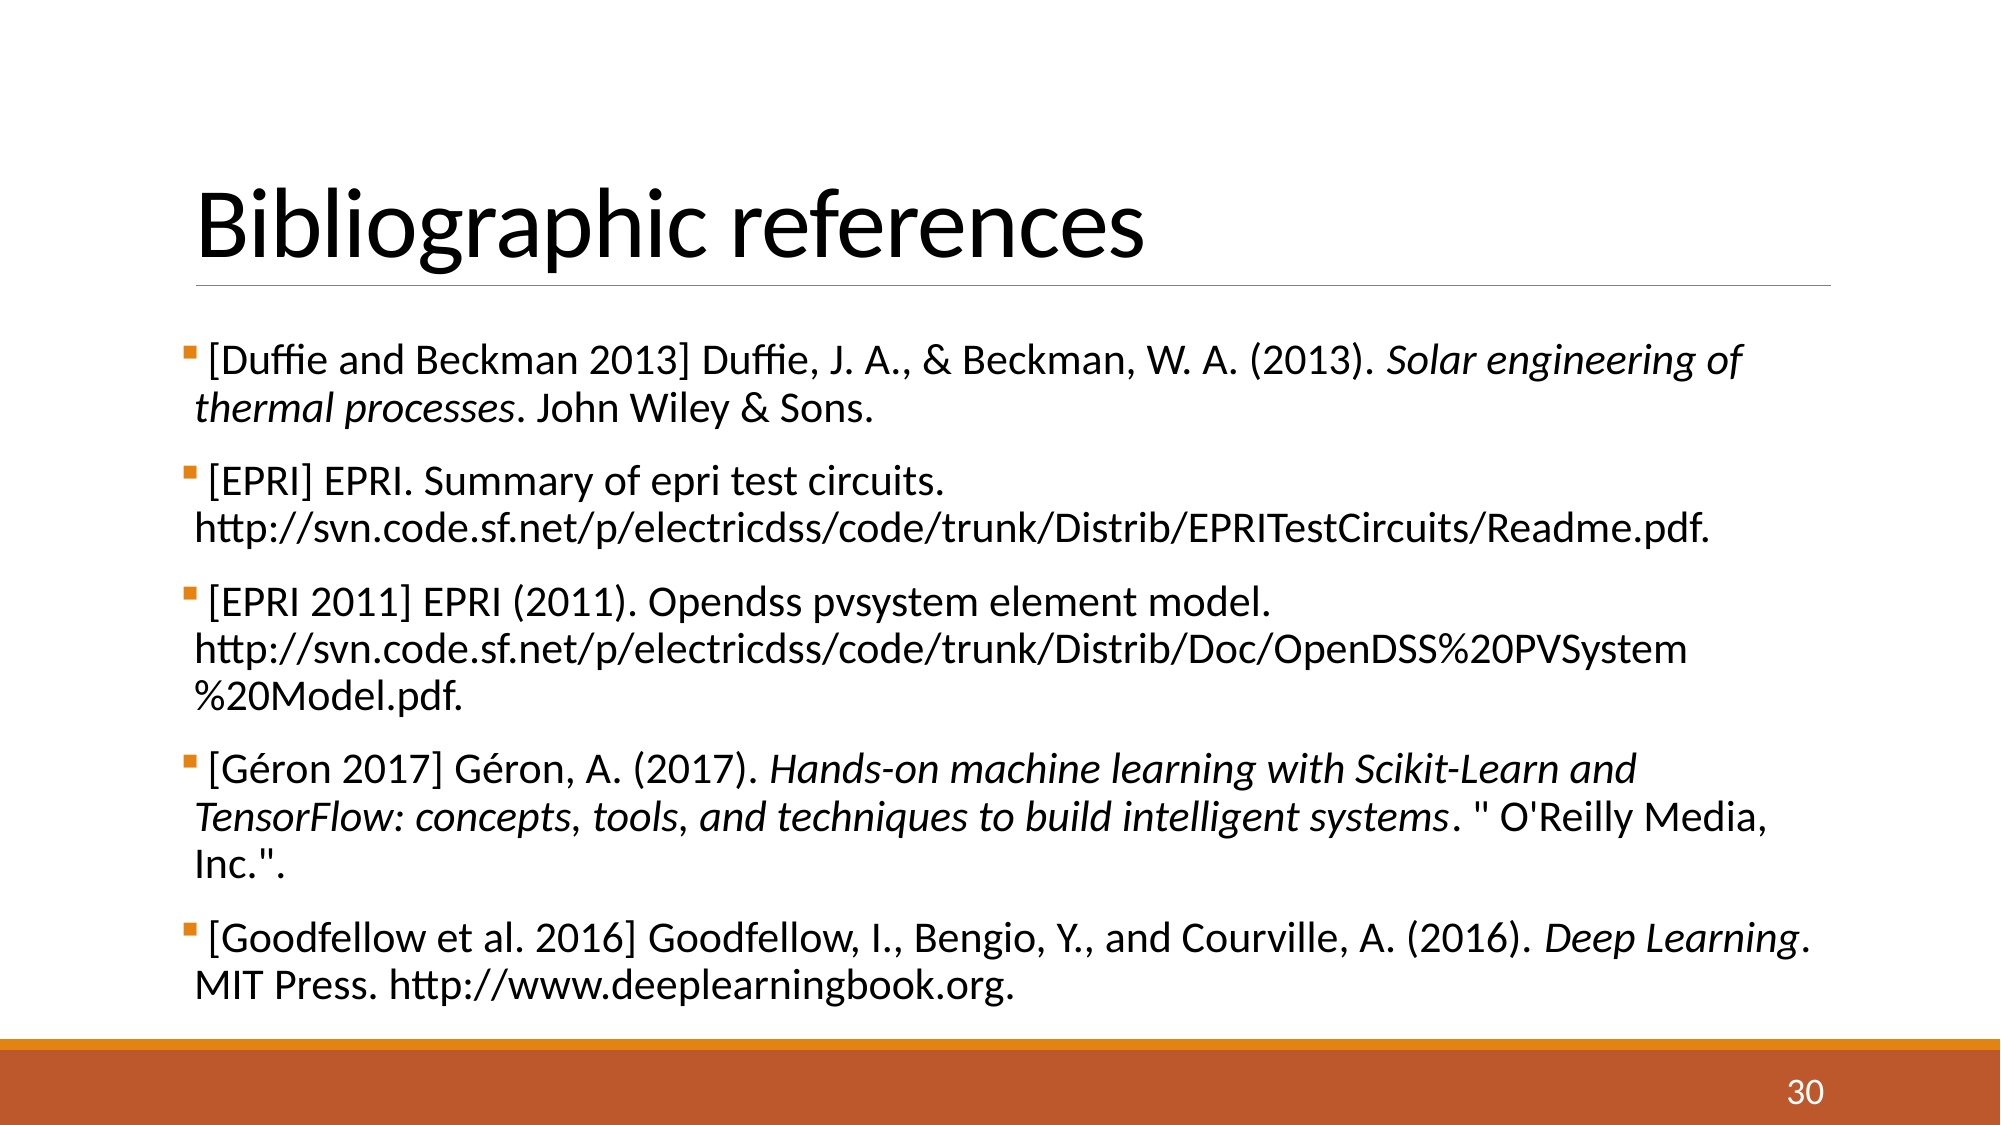

# Bibliographic references
 [Duffie and Beckman 2013] Duffie, J. A., & Beckman, W. A. (2013). Solar engineering of thermal processes. John Wiley & Sons.
 [EPRI] EPRI. Summary of epri test circuits. http://svn.code.sf.net/p/electricdss/code/trunk/Distrib/EPRITestCircuits/Readme.pdf.
 [EPRI 2011] EPRI (2011). Opendss pvsystem element model. http://svn.code.sf.net/p/electricdss/code/trunk/Distrib/Doc/OpenDSS%20PVSystem%20Model.pdf.
 [Géron 2017] Géron, A. (2017). Hands-on machine learning with Scikit-Learn and TensorFlow: concepts, tools, and techniques to build intelligent systems. " O'Reilly Media, Inc.".
 [Goodfellow et al. 2016] Goodfellow, I., Bengio, Y., and Courville, A. (2016). Deep Learning. MIT Press. http://www.deeplearningbook.org.

30